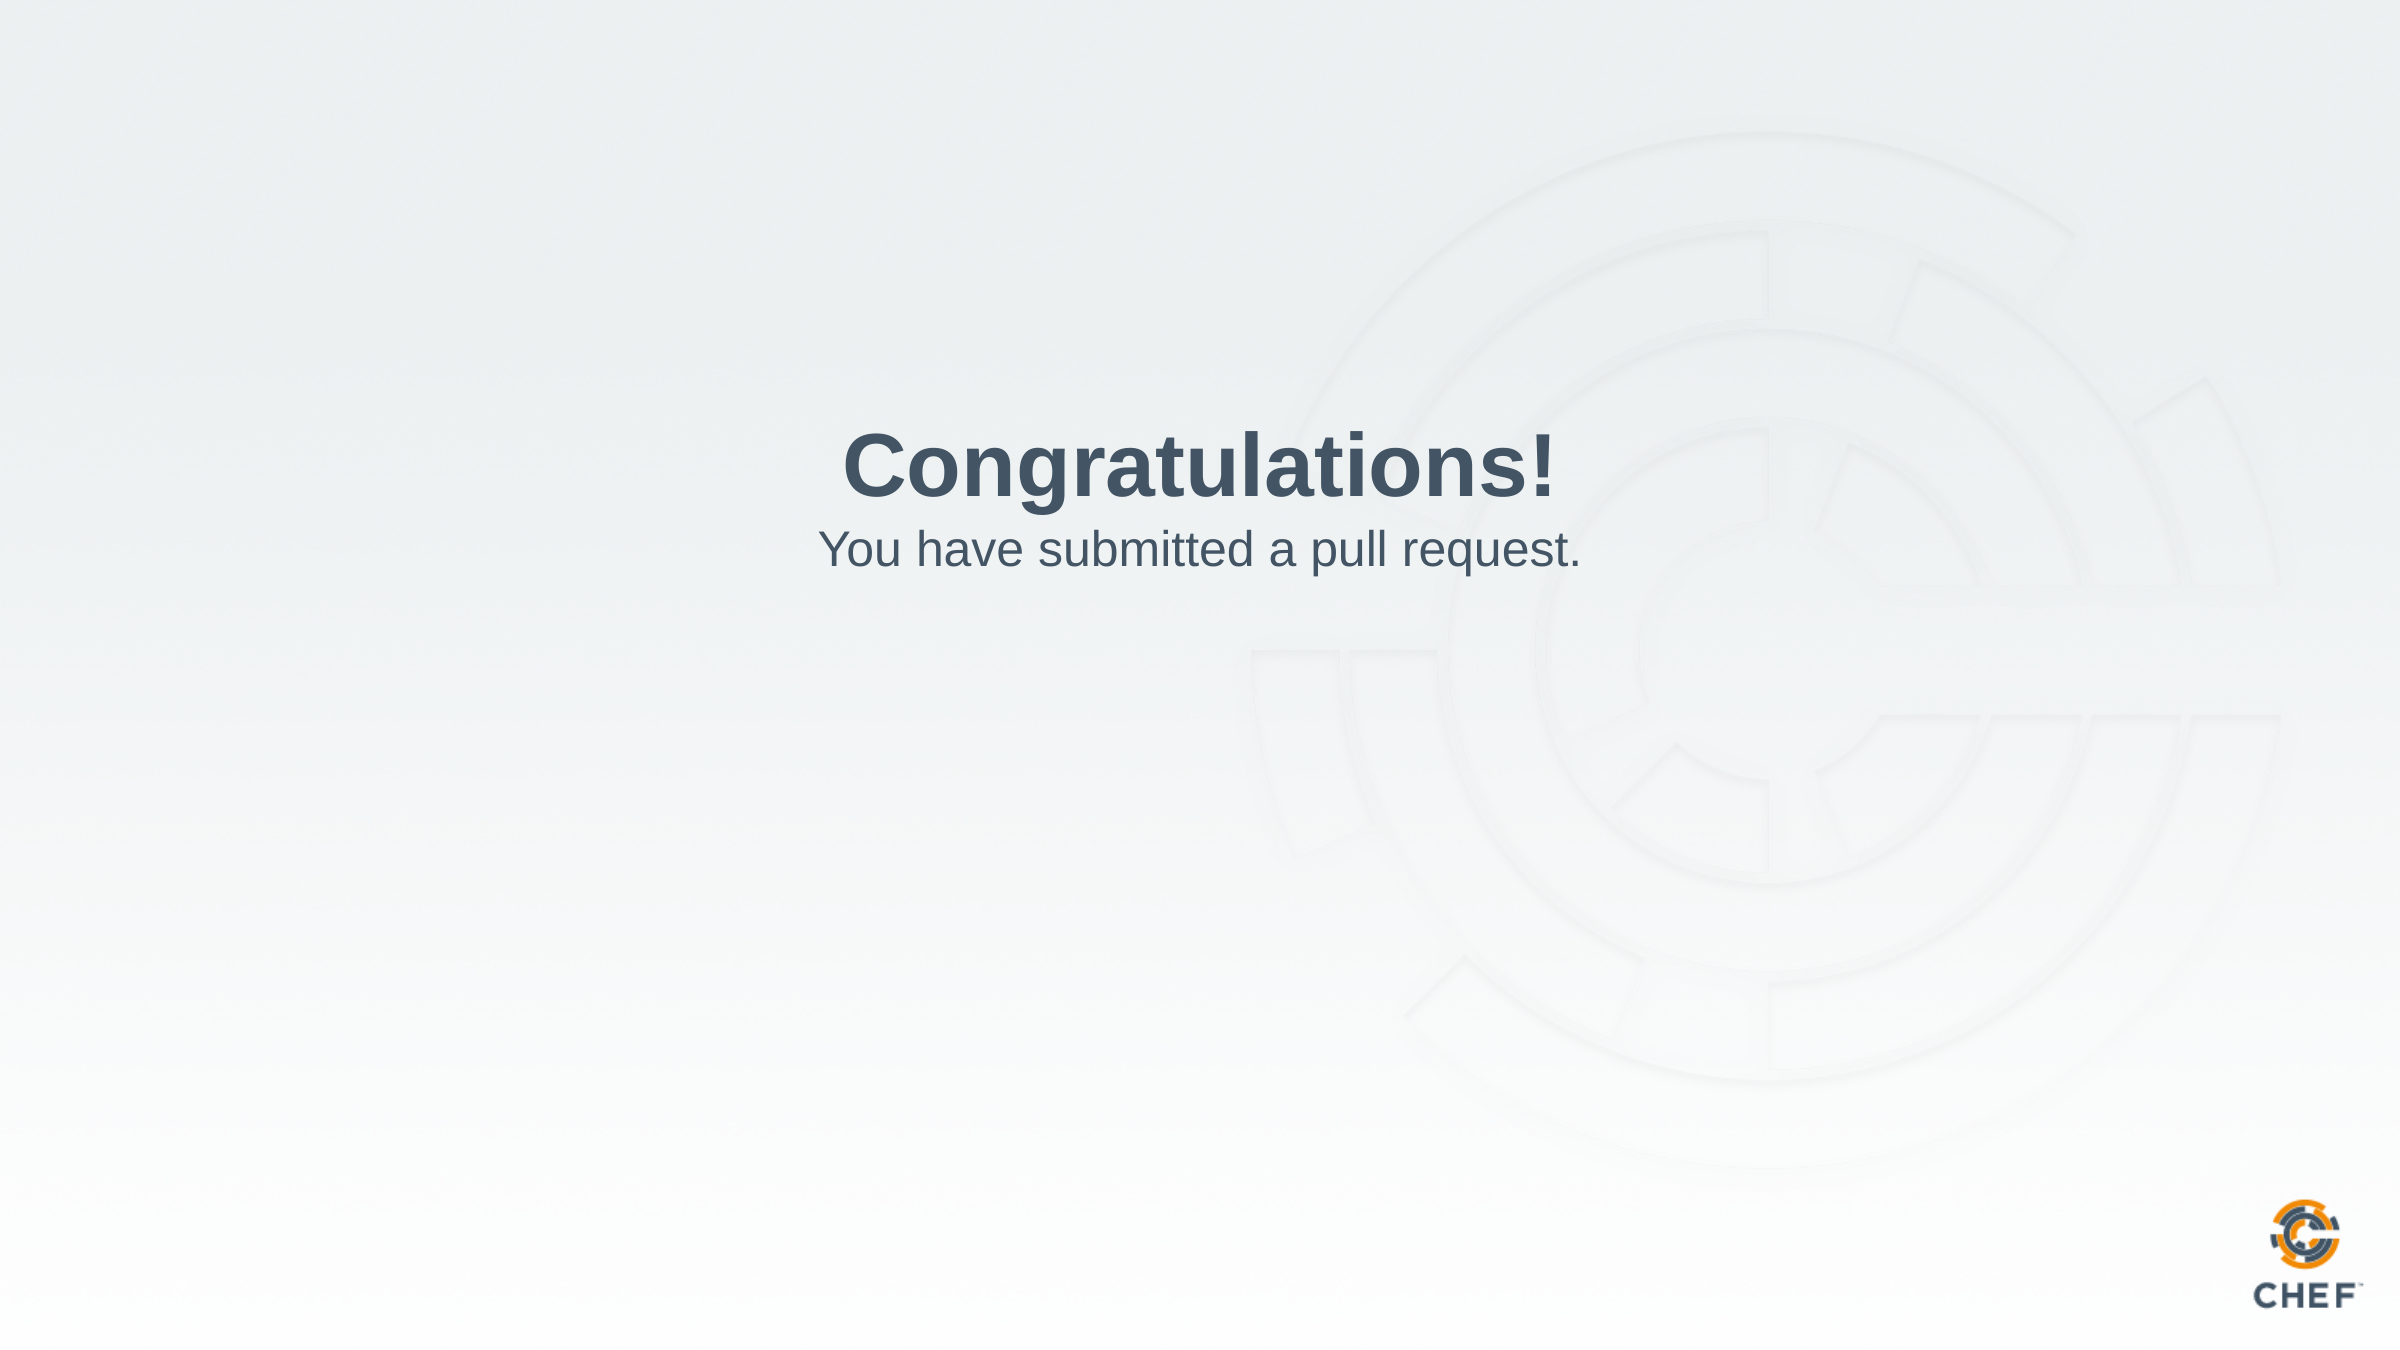

# Congratulations!
You have submitted a pull request.